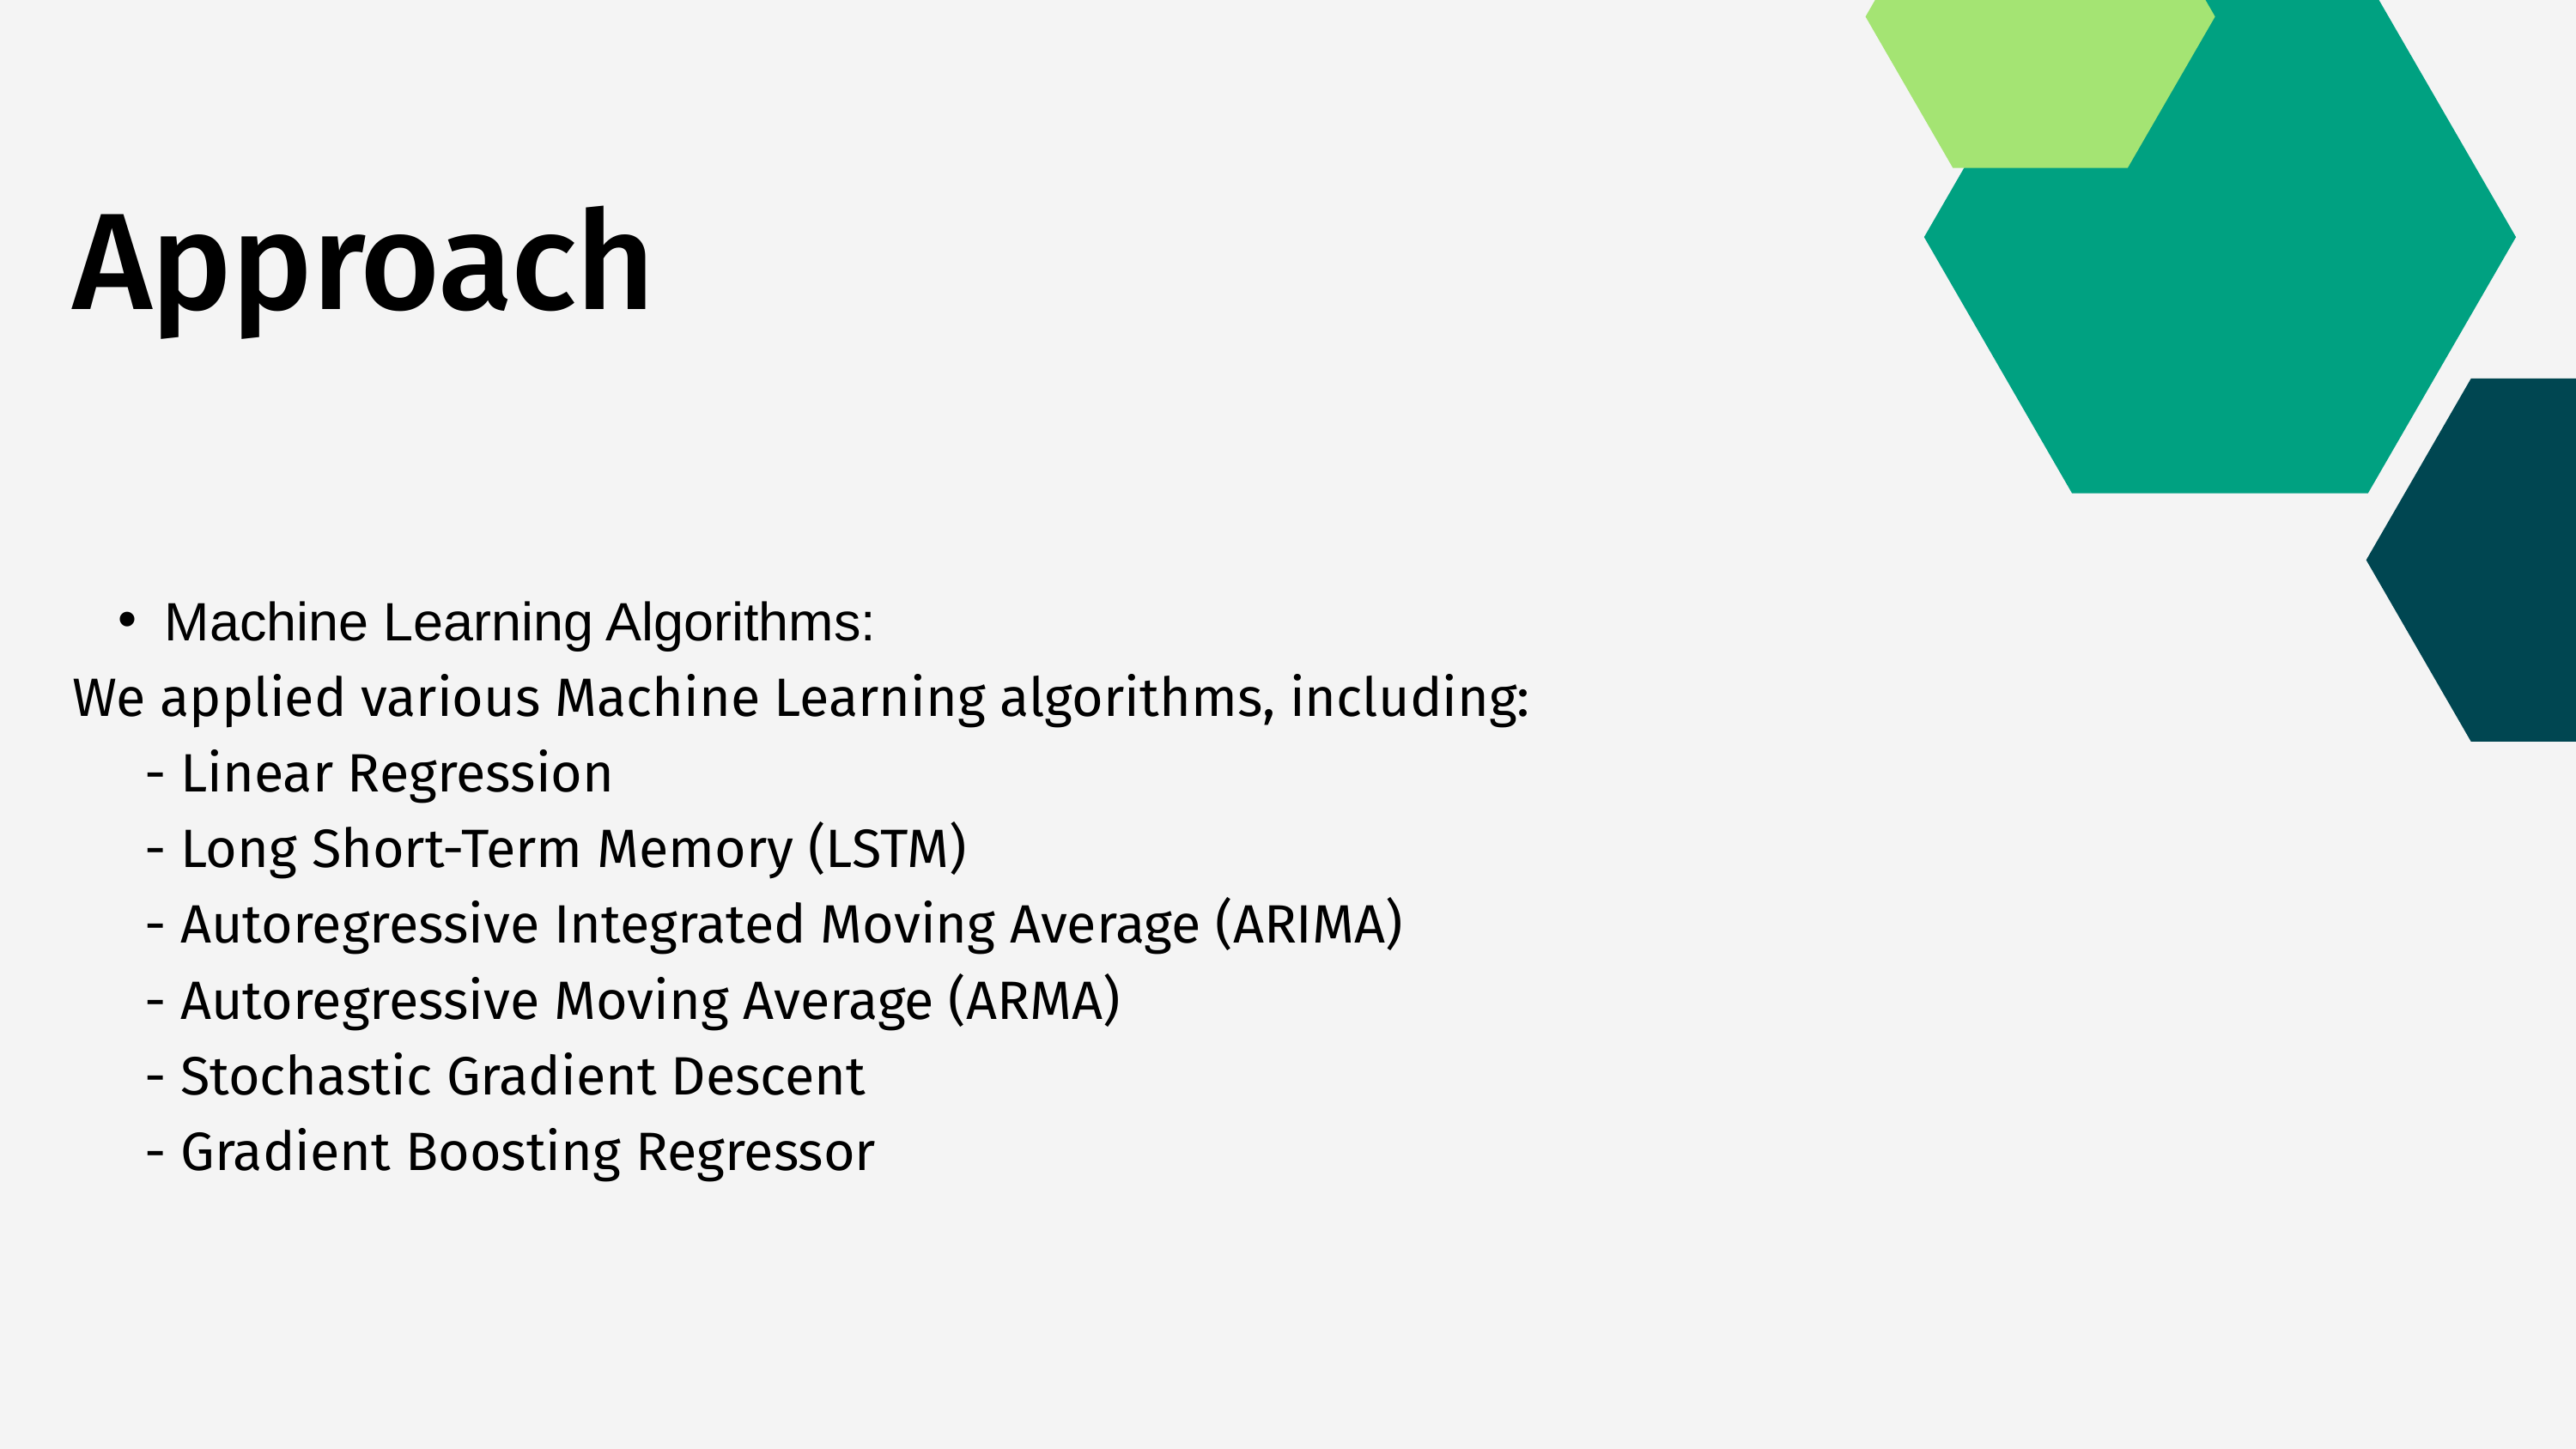

Approach

Machine Learning Algorithms:
We applied various Machine Learning algorithms, including:
     - Linear Regression
     - Long Short-Term Memory (LSTM)
     - Autoregressive Integrated Moving Average (ARIMA)
     - Autoregressive Moving Average (ARMA)
     - Stochastic Gradient Descent
     - Gradient Boosting Regressor
Back to Agenda Page